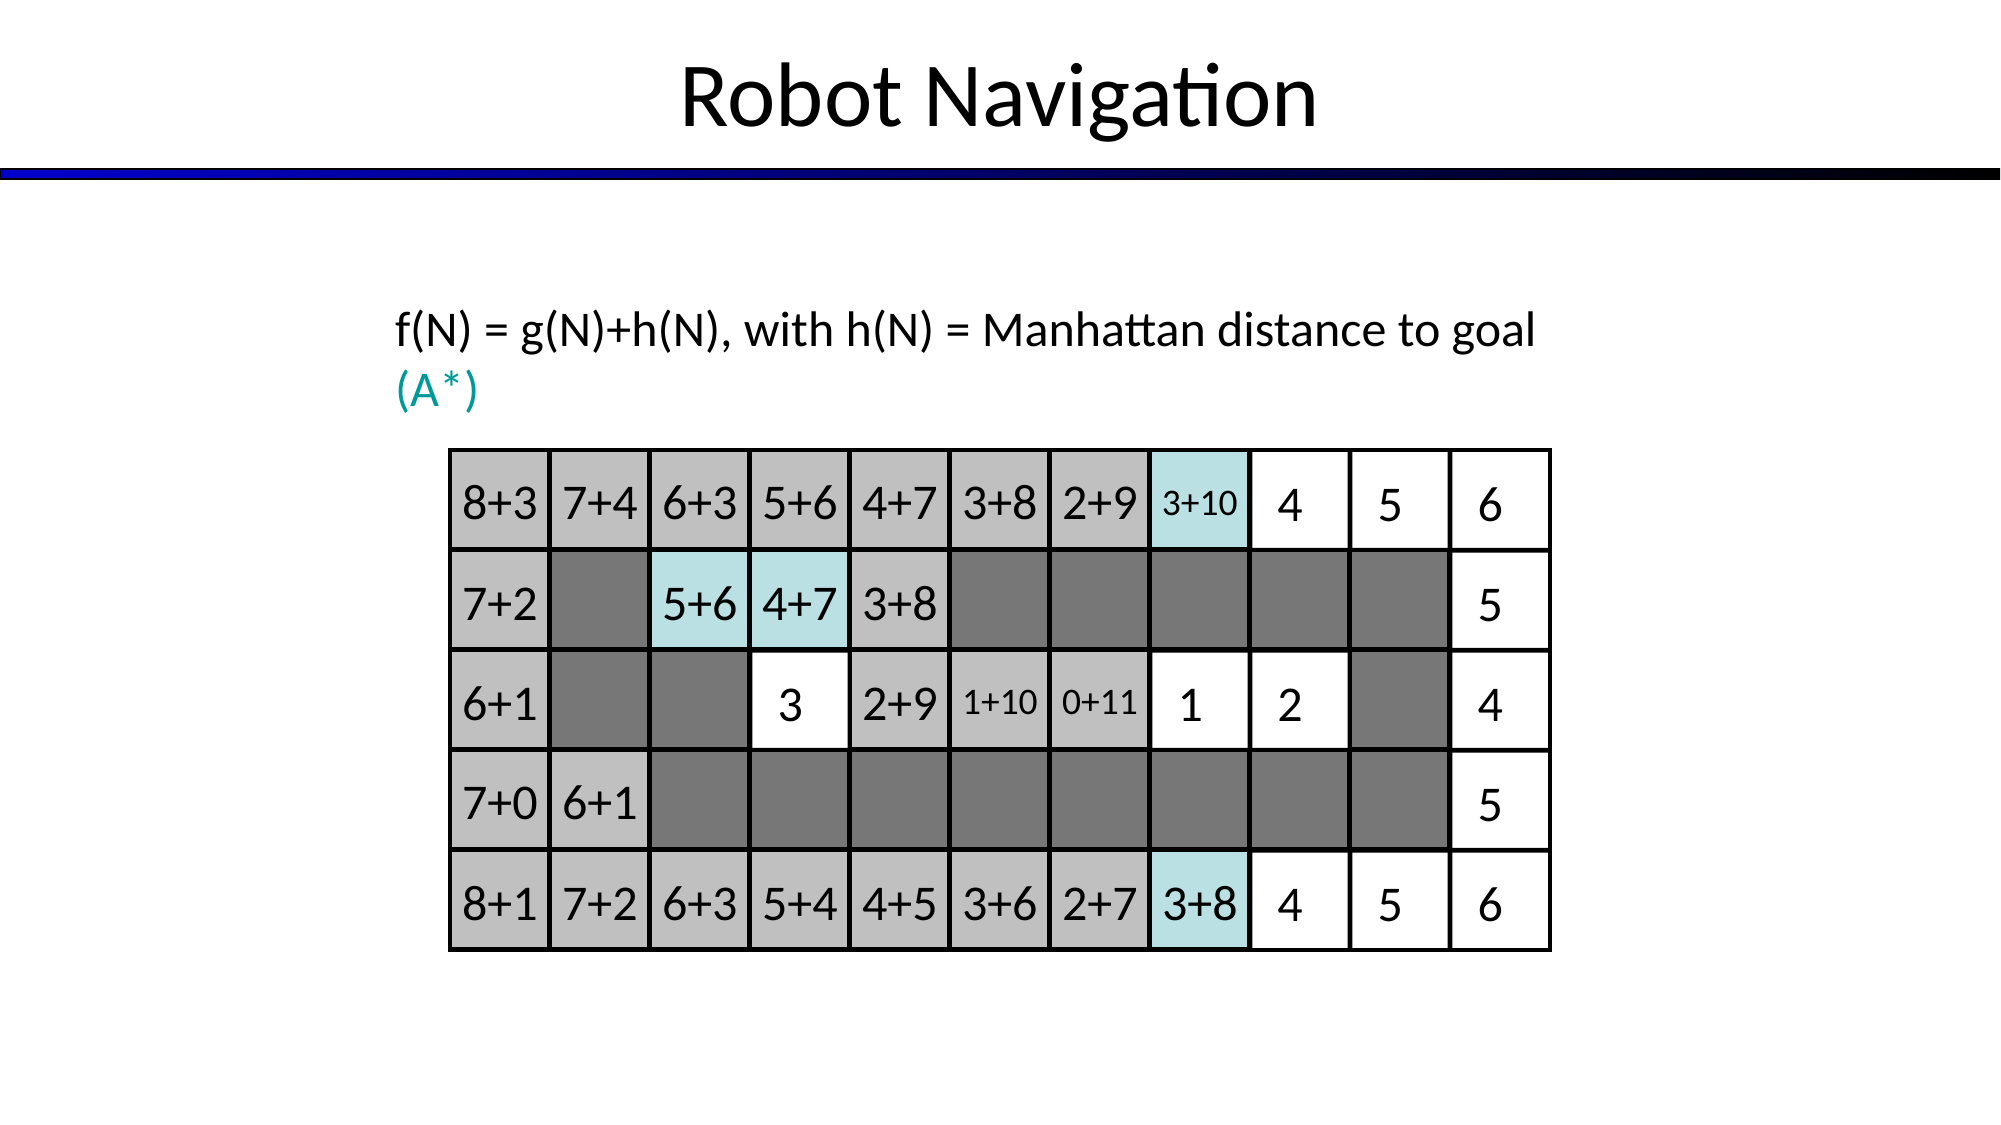

Robot Navigation
f(N) = g(N)+h(N), with h(N) = Manhattan distance to goal
(A*)

8
7
6
5
4
3
2
3
4
5
6
7
5
4
3
5
6
3
2
1
0
1
2
4
7
6
5
8
7
6
5
4
3
2
3
4
5
6
8+3
7+2
8+3
7+4
7+4
6+5
6+3
5+6
5+6
5+6
4+7
4+7
4+7
3+8
3+8
3+8
2+9
2+9
3+10
7+2
6+1
3+8
2+9
6+1
7+0
6+1
8+1
2+9
1+10
1+10
0+11
0+11
7+0
6+1
7+2
8+1
7+2
6+3
6+3
5+4
5+4
4+5
4+5
3+6
3+6
2+7
2+7
3+8